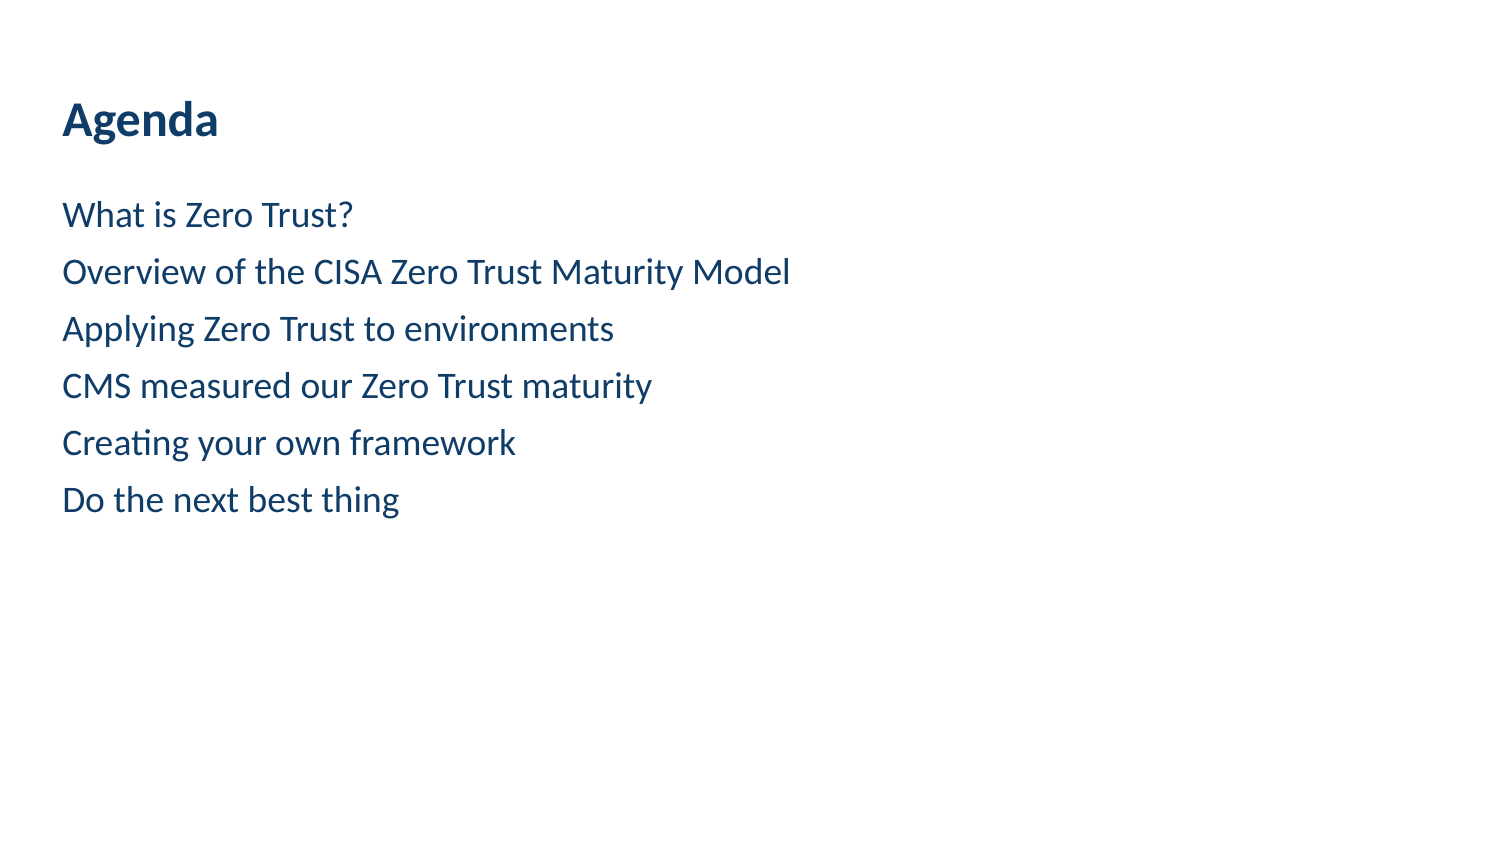

# Agenda
What is Zero Trust?
Overview of the CISA Zero Trust Maturity Model
Applying Zero Trust to environments
CMS measured our Zero Trust maturity
Creating your own framework
Do the next best thing